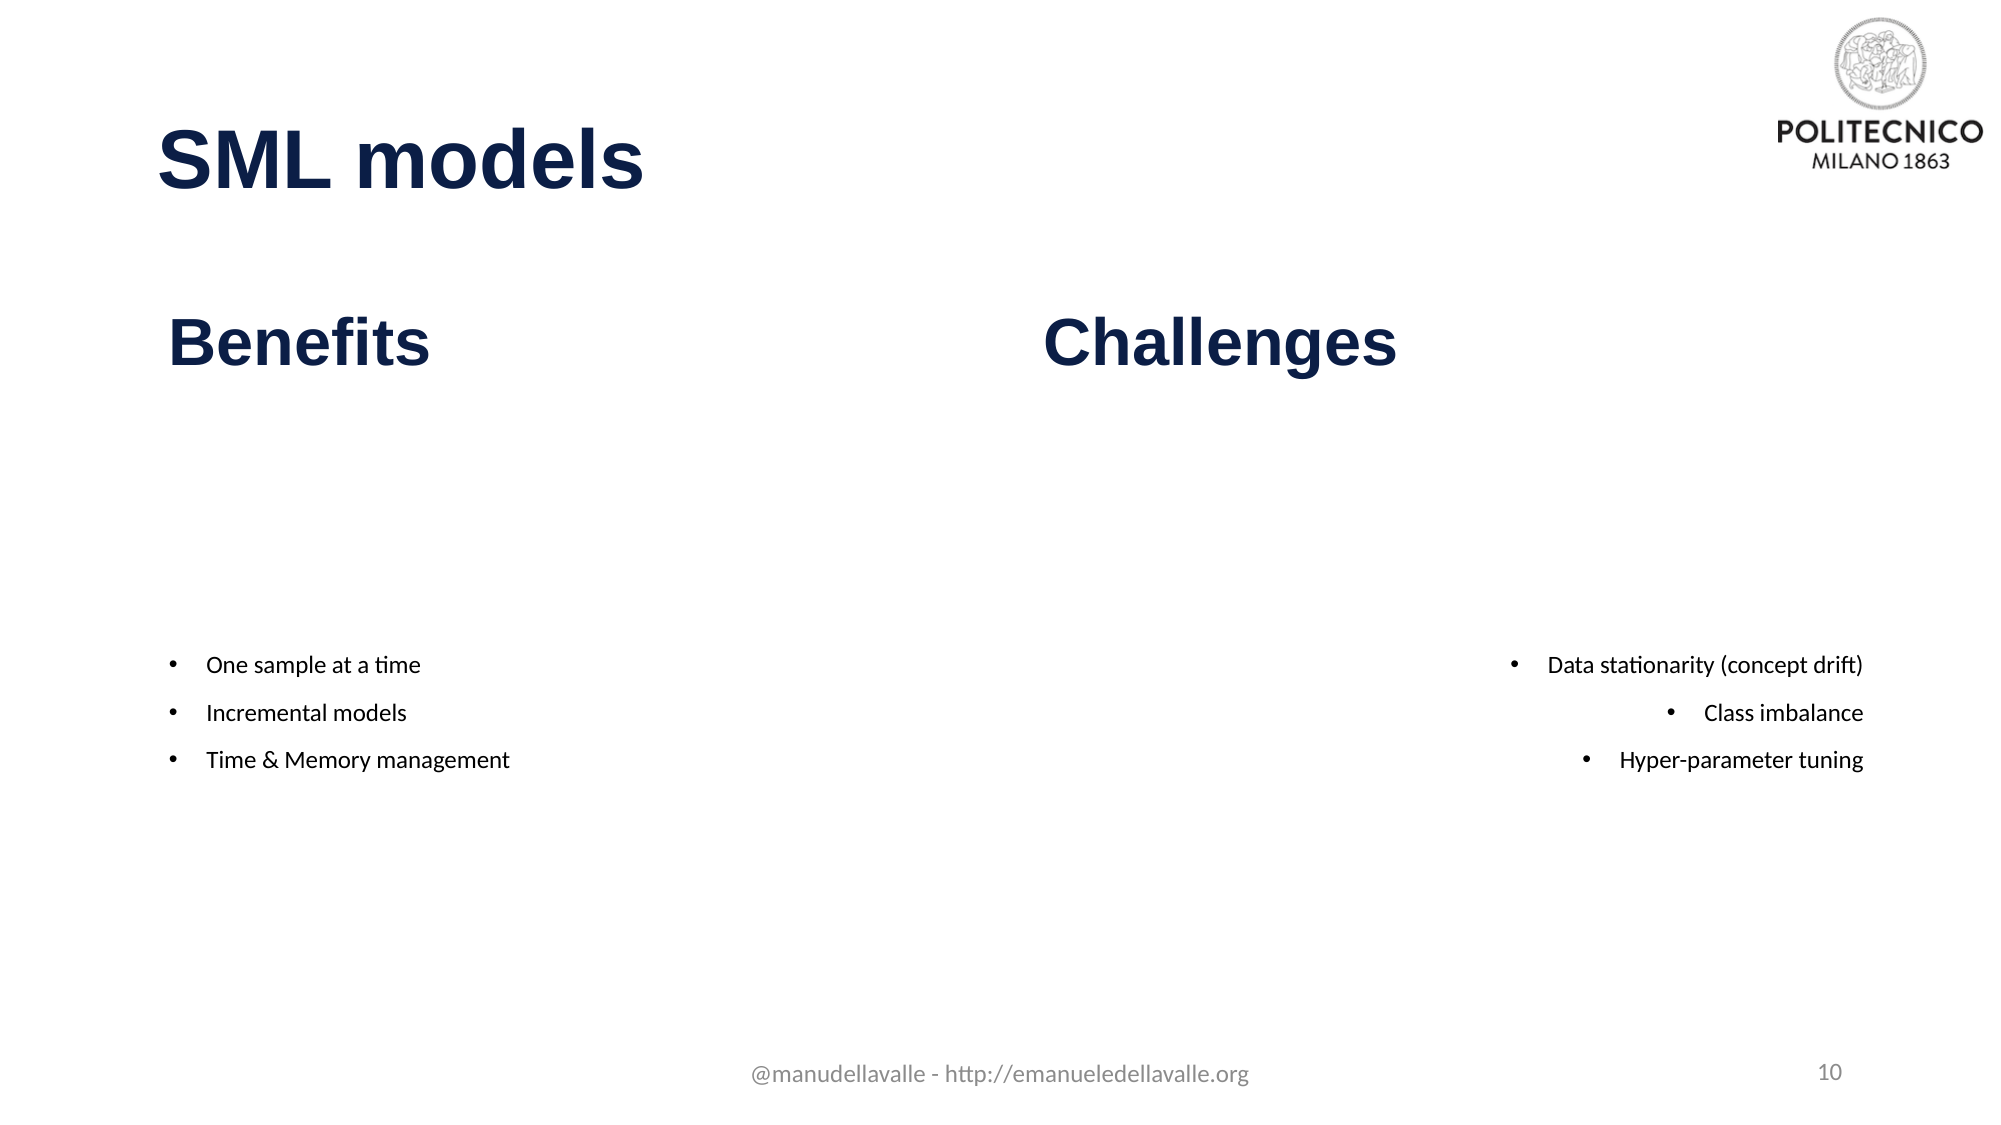

# SML models
Benefits
Challenges
One sample at a time
Incremental models
Time & Memory management
Data stationarity (concept drift)
Class imbalance
Hyper-parameter tuning
@manudellavalle - http://emanueledellavalle.org
10